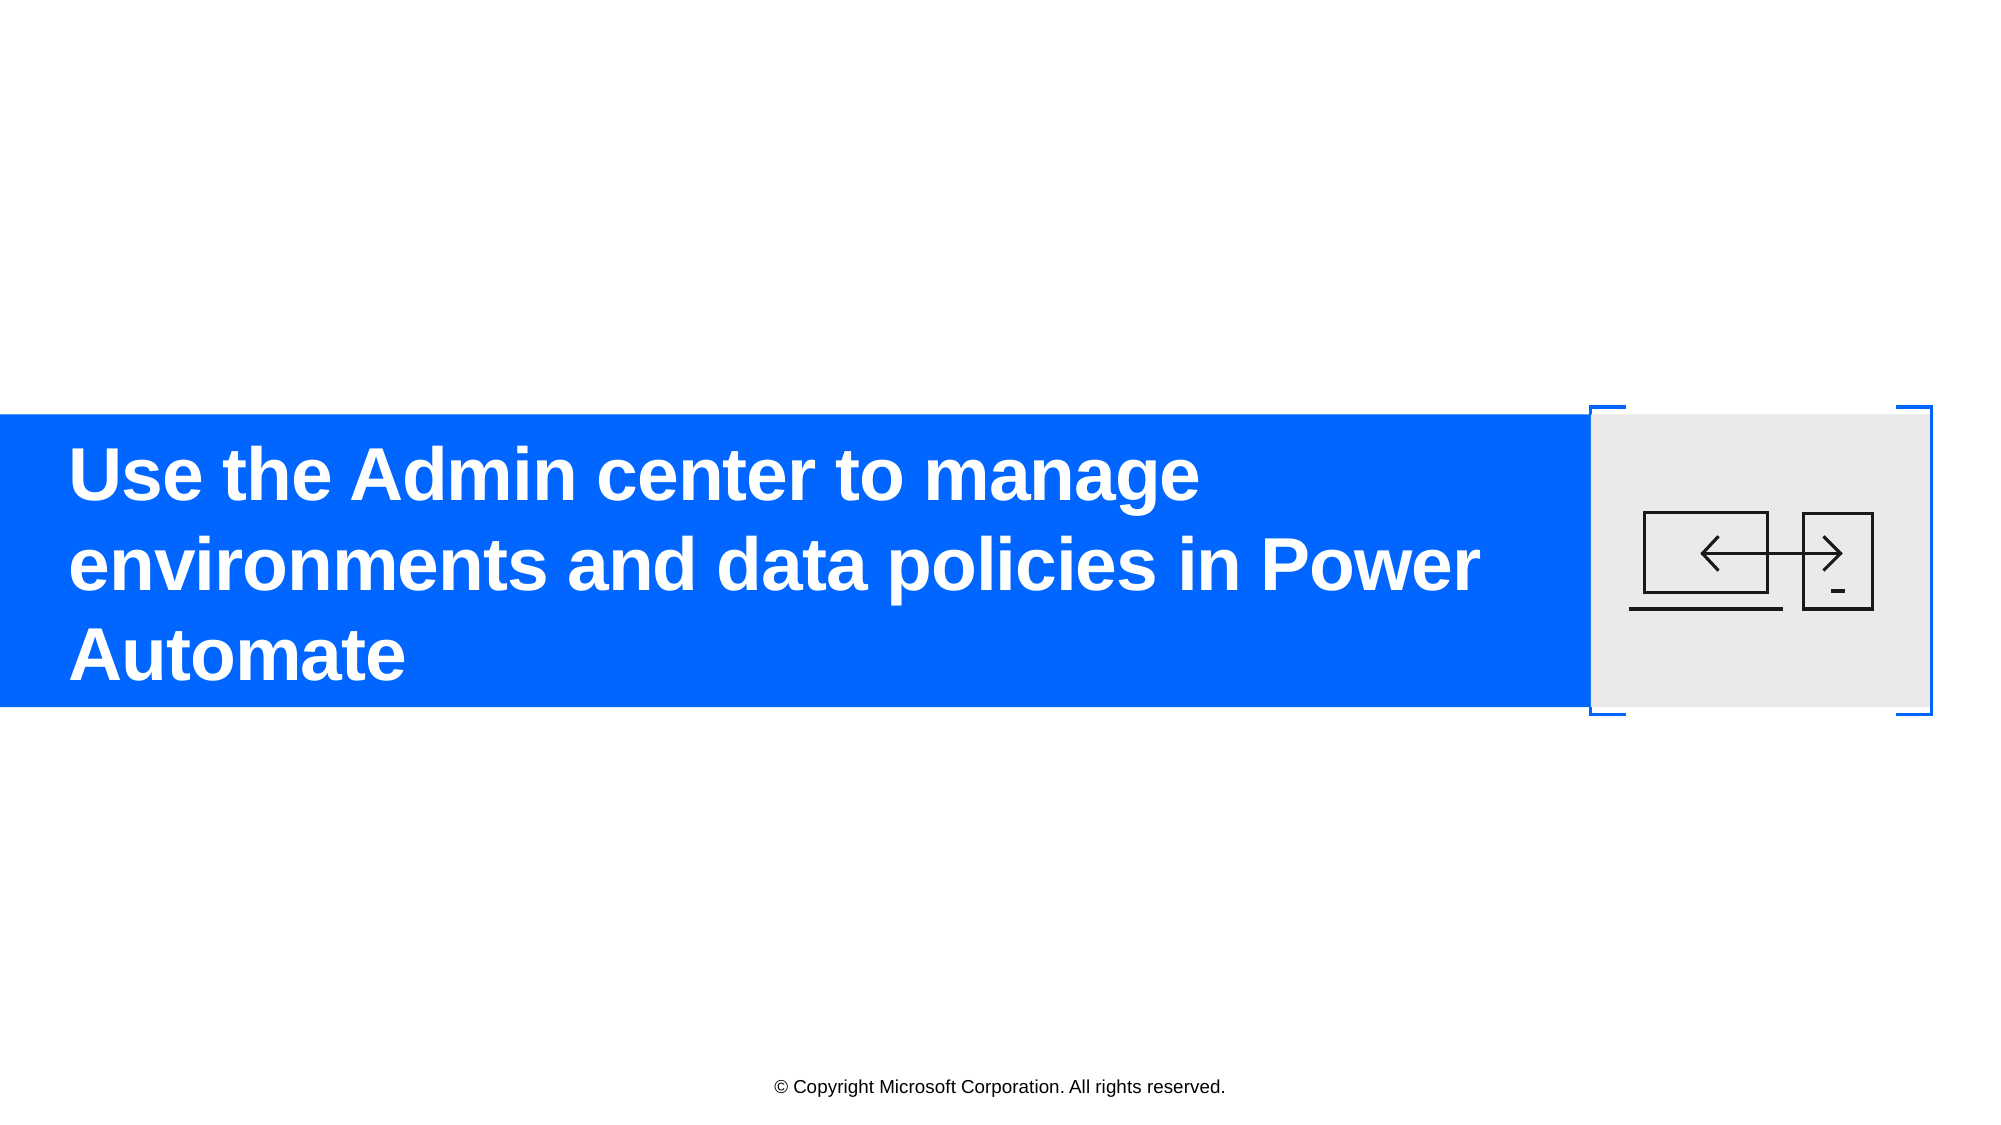

# Use the Admin center to manage environments and data policies in Power Automate